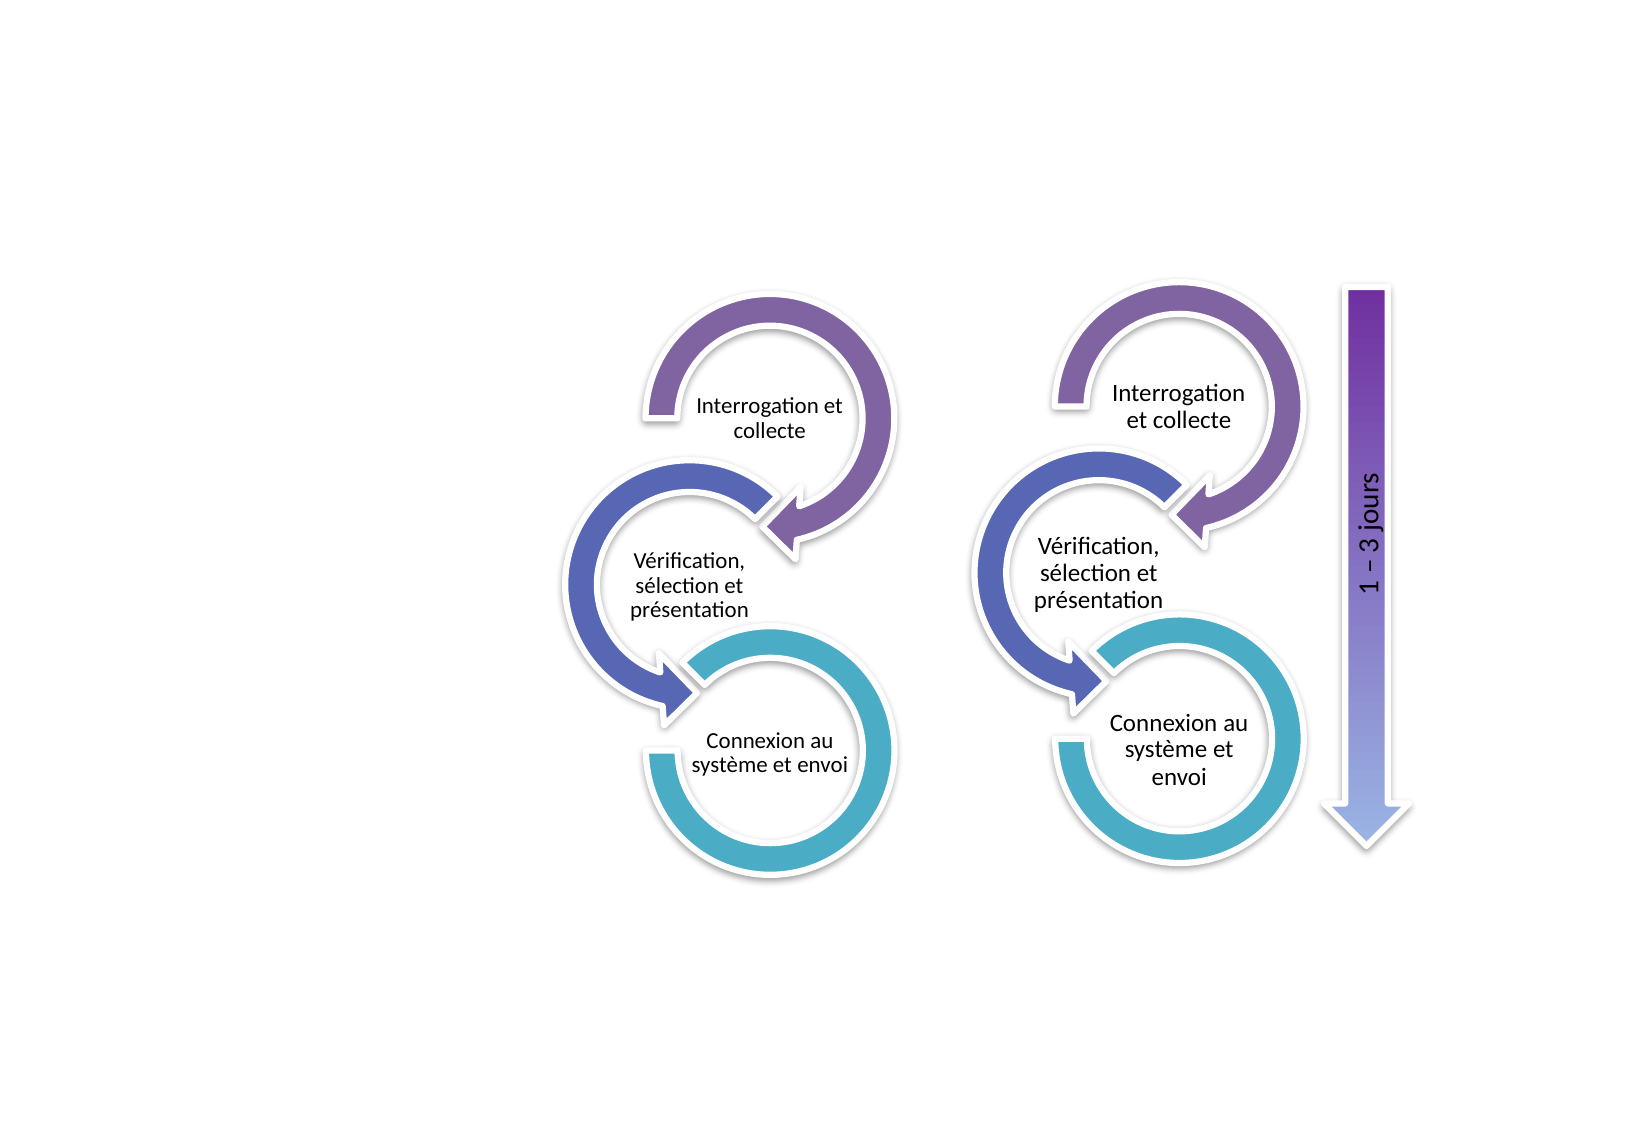

Interrogation et collecte
Vérification, sélection et présentation
Connexion au système et envoi

Interrogation et collecte

Vérification, sélection et présentation

Connexion au système et envoi

1 – 3 jours